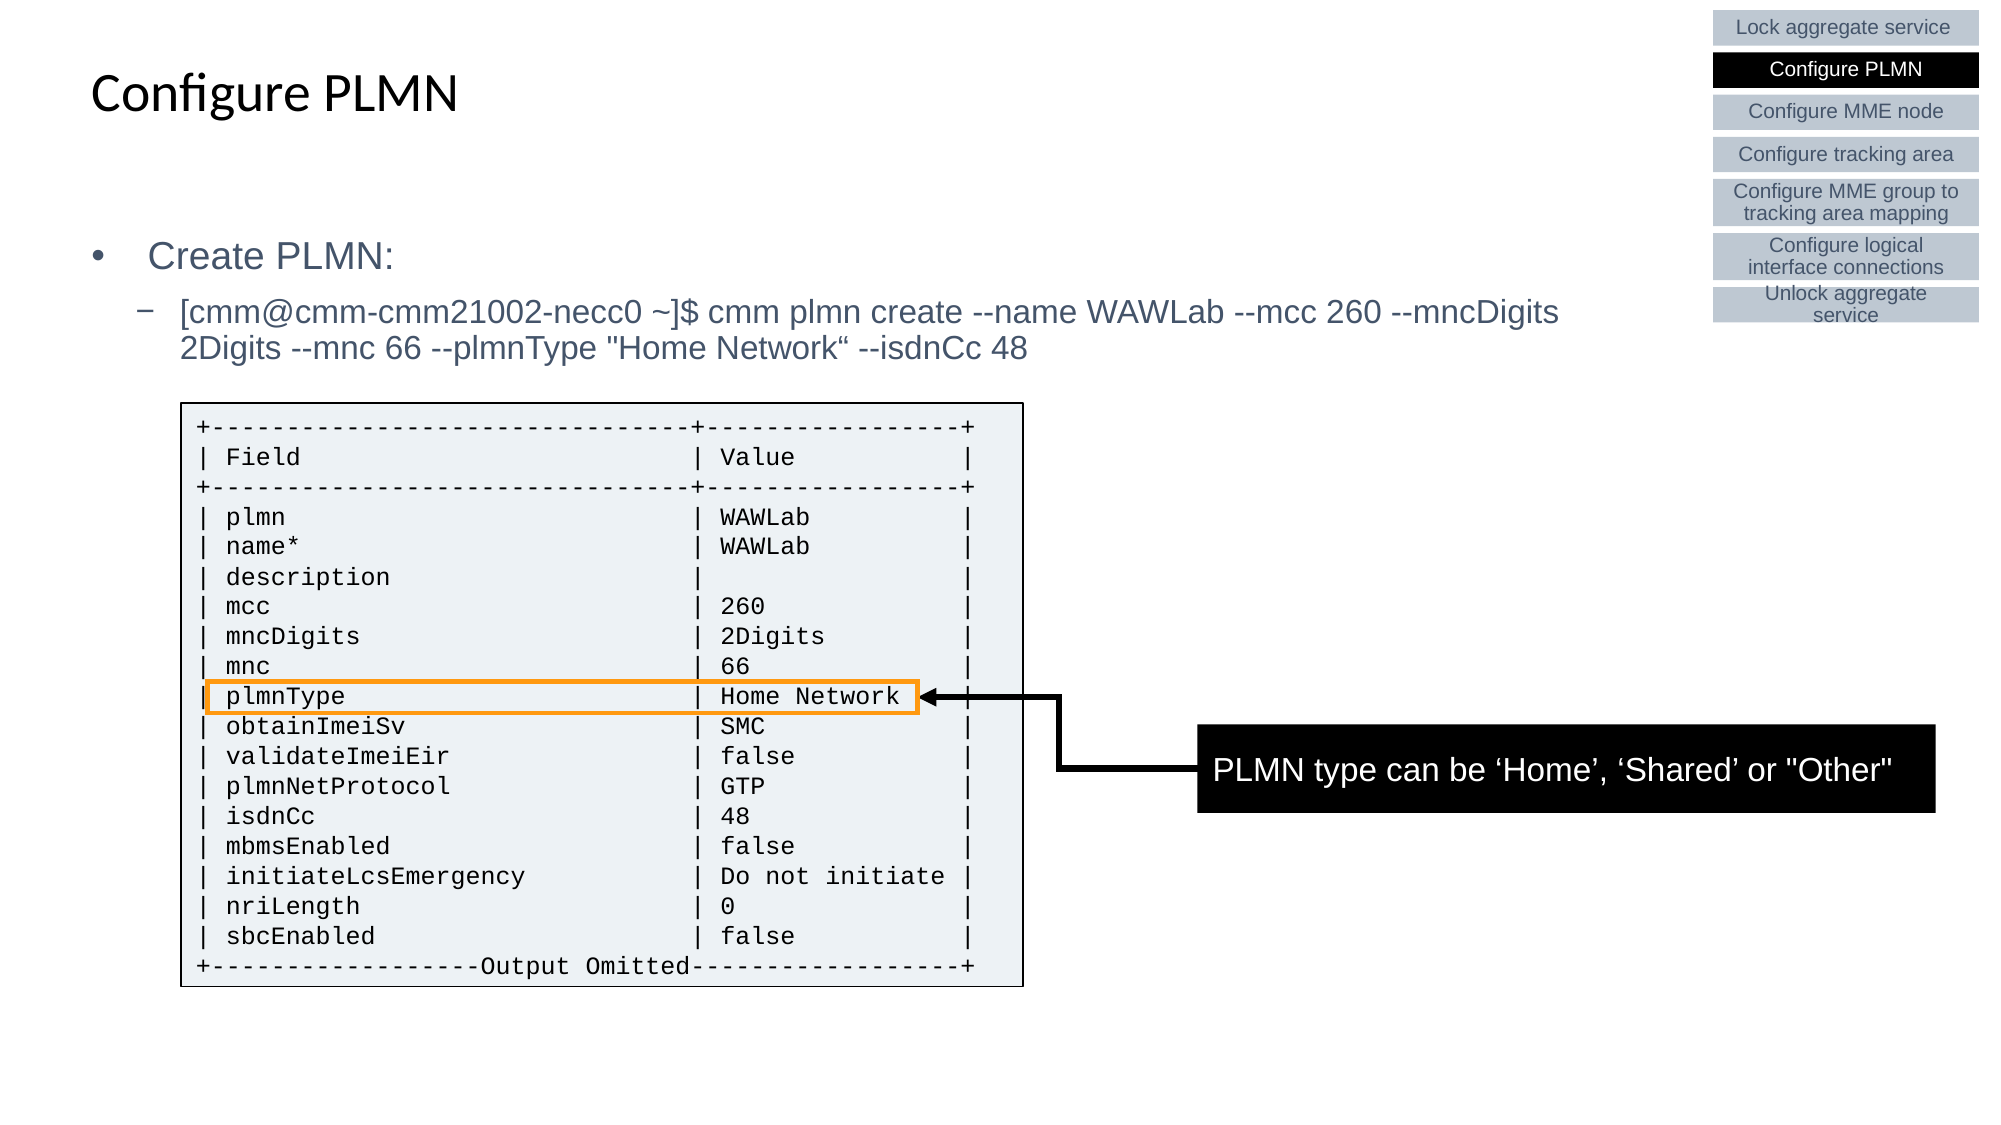

Slide excluded from Table of Contents
Lock aggregate service
Configure PLMN
Configure MME node
Configure tracking area
Configure MME group to tracking area mapping
Configure logical interface connections
Unlock aggregate service
# Configure PLMN
Create PLMN:
[cmm@cmm-cmm21002-necc0 ~]$ cmm plmn create --name WAWLab --mcc 260 --mncDigits
2Digits --mnc 66 --plmnType "Home Network“ --isdnCc 48

+--------------------------------+-----------------+
| Field                          | Value           |
+--------------------------------+-----------------+
| plmn                           | WAWLab          |
| name*                          | WAWLab          |
| description                    |                 |
| mcc                            | 260             |
| mncDigits                      | 2Digits         |
| mnc                            | 66              |
| plmnType                       | Home Network    |
| obtainImeiSv                   | SMC             |
| validateImeiEir                | false           |
| plmnNetProtocol                | GTP             |
| isdnCc                         | 48              |
| mbmsEnabled                    | false           |
| initiateLcsEmergency           | Do not initiate |
| nriLength                      | 0               |
| sbcEnabled                     | false           |
+------------------Output Omitted------------------+

PLMN type can be ‘Home’, ‘Shared’ or "Other"